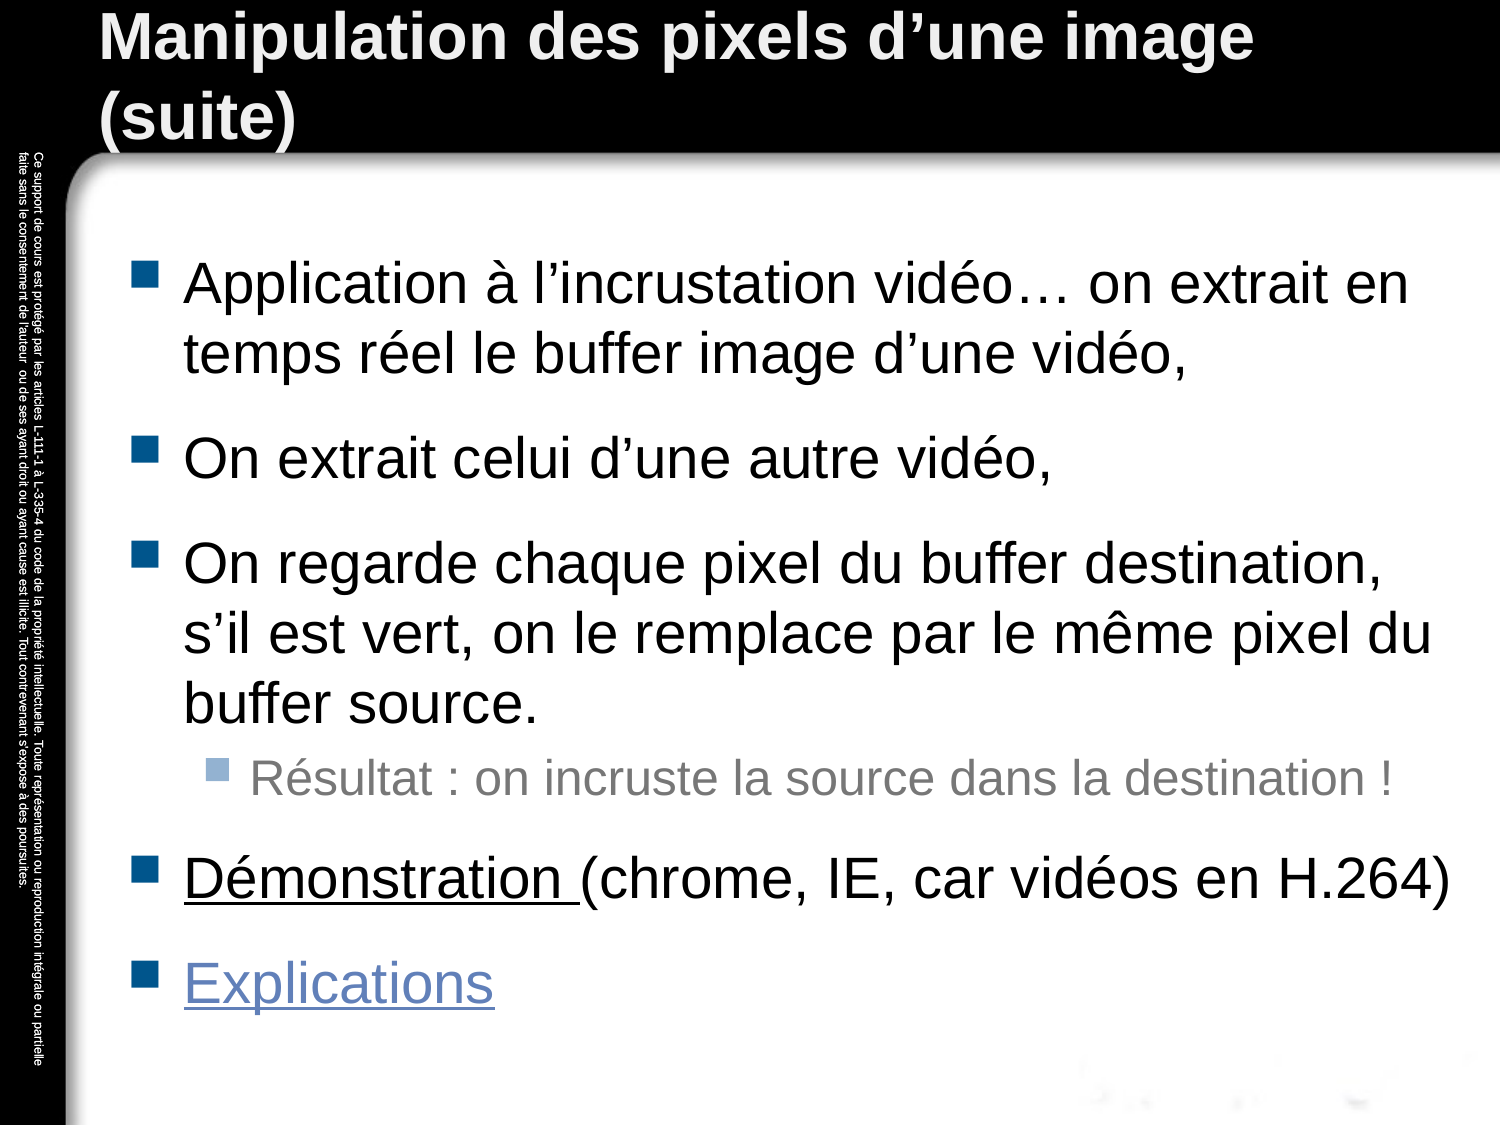

# Manipulation des pixels d’une image (suite)
Application à l’incrustation vidéo… on extrait en temps réel le buffer image d’une vidéo,
On extrait celui d’une autre vidéo,
On regarde chaque pixel du buffer destination, s’il est vert, on le remplace par le même pixel du buffer source.
Résultat : on incruste la source dans la destination !
Démonstration (chrome, IE, car vidéos en H.264)
Explications